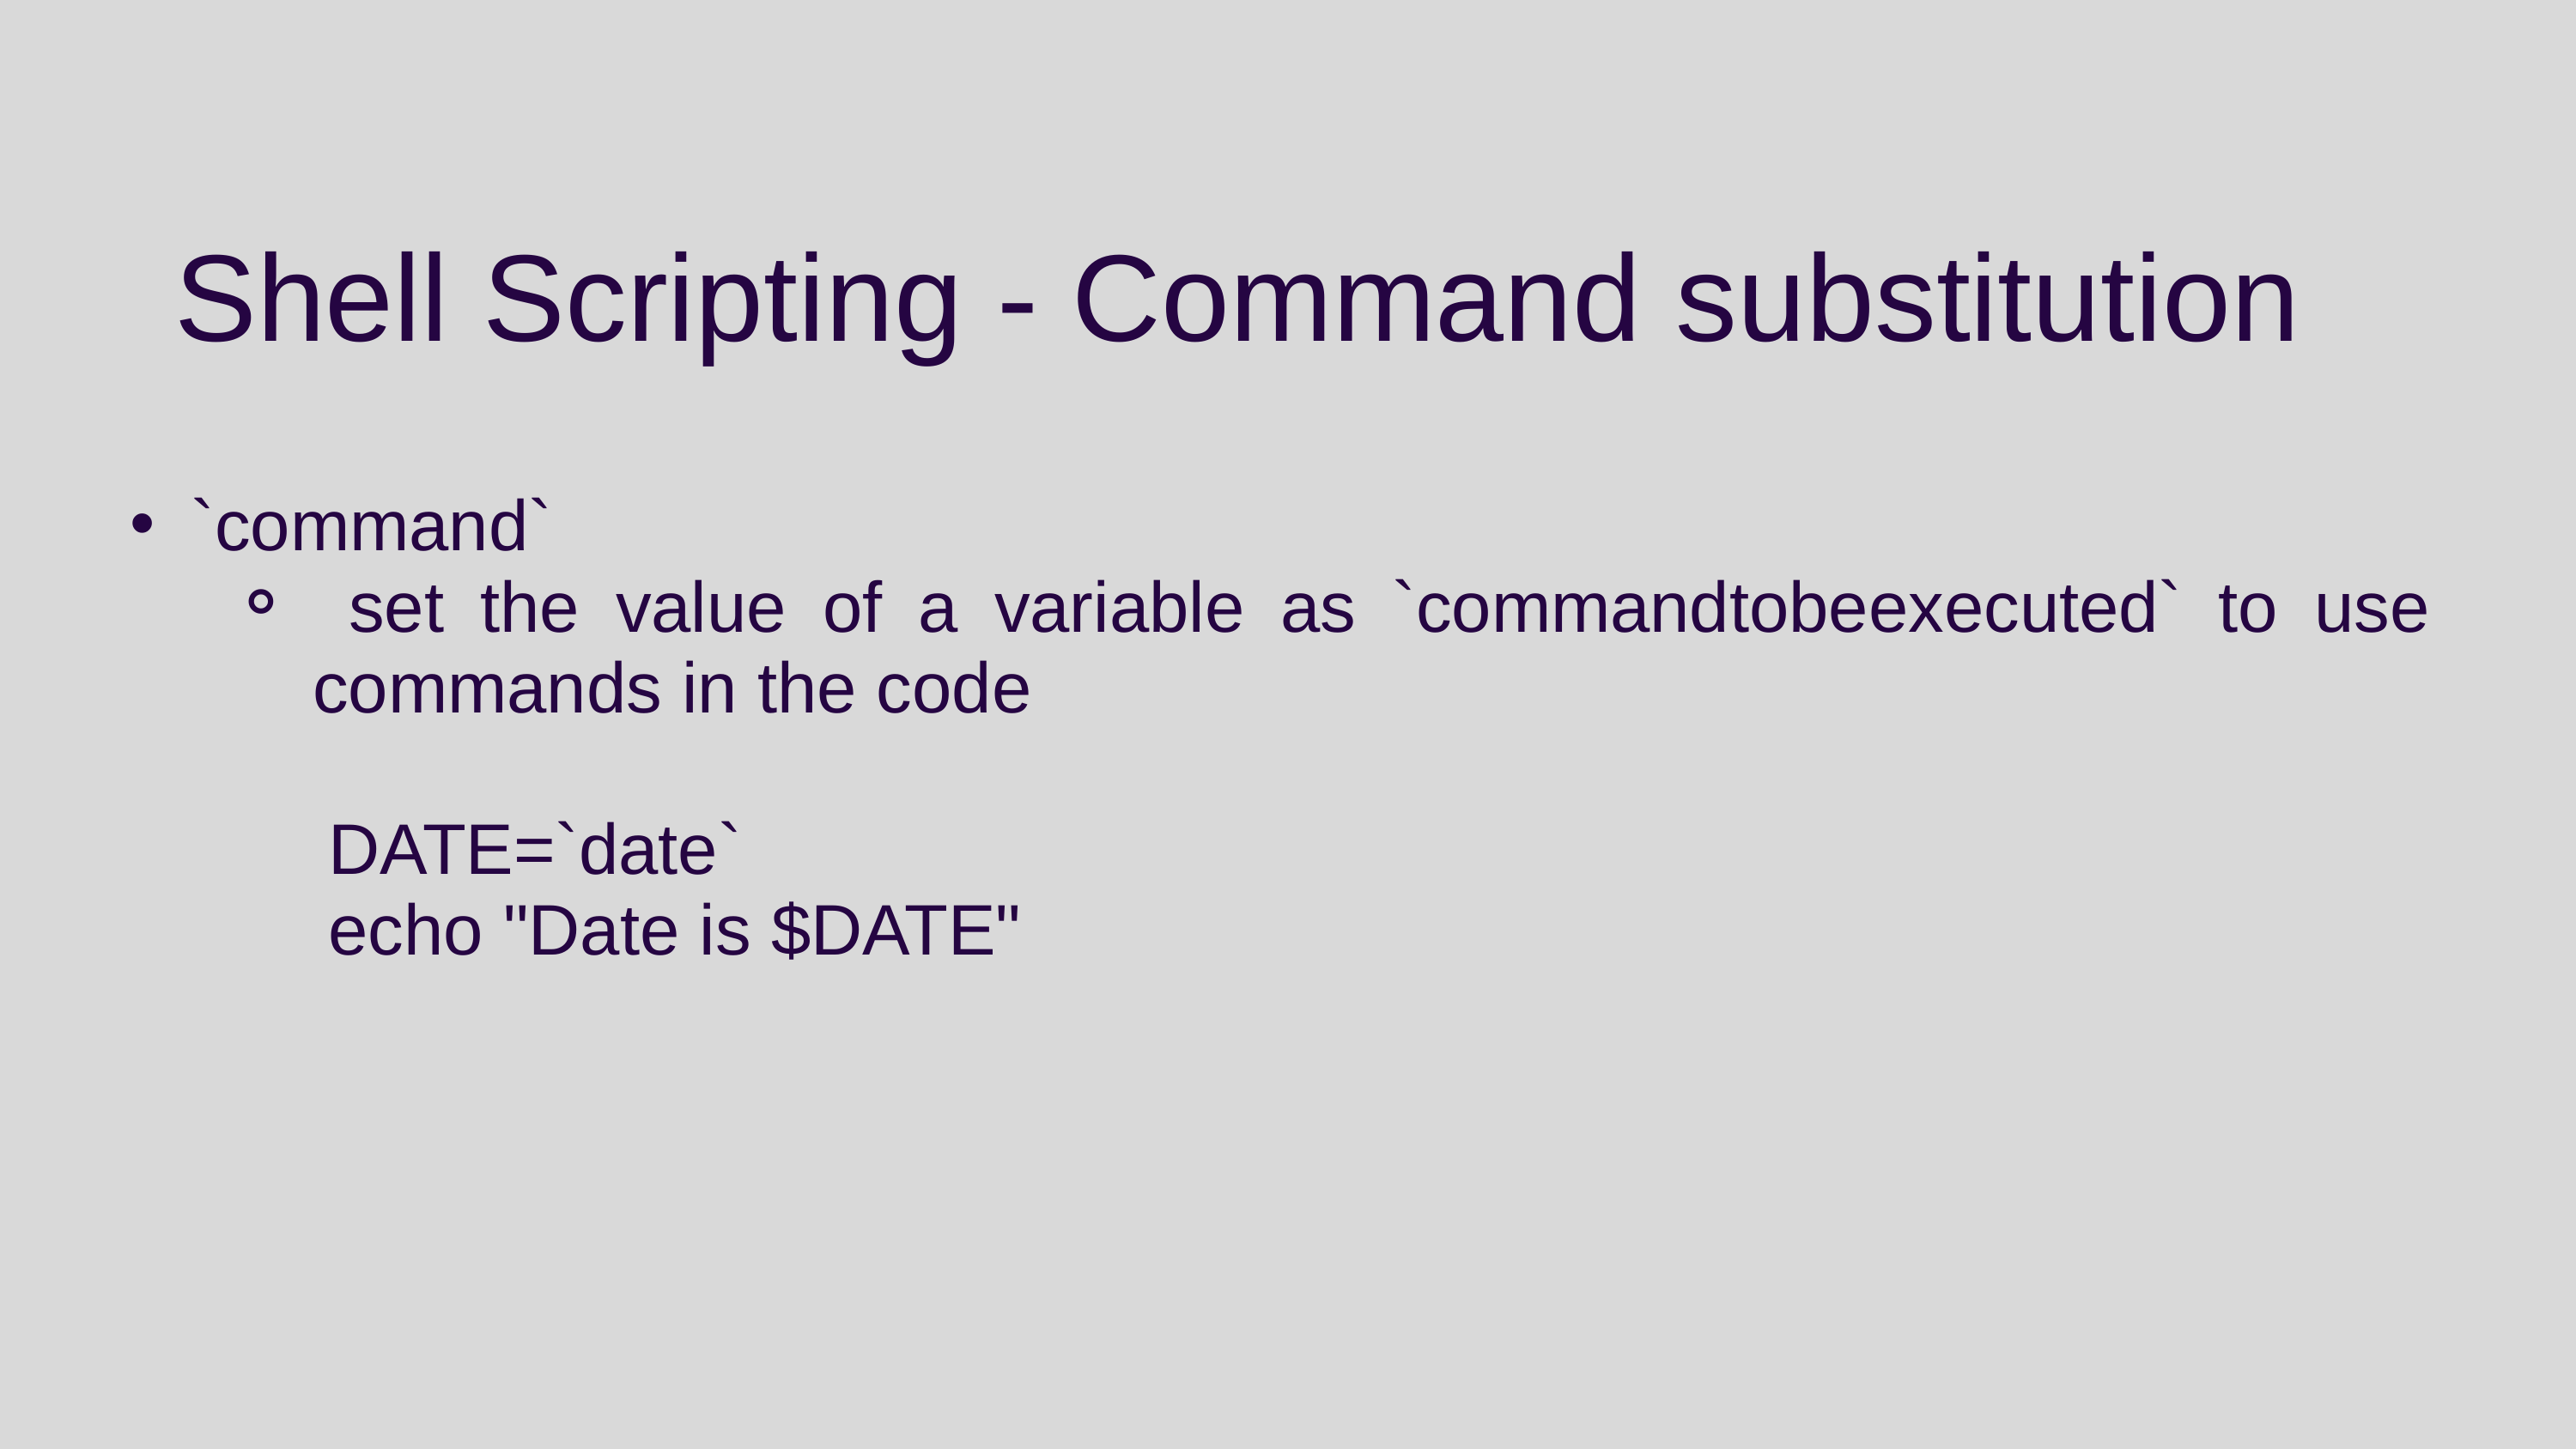

Shell Scripting - Command substitution
`command`
 set the value of a variable as `commandtobeexecuted` to use commands in the code

             DATE=`date`
             echo "Date is $DATE"